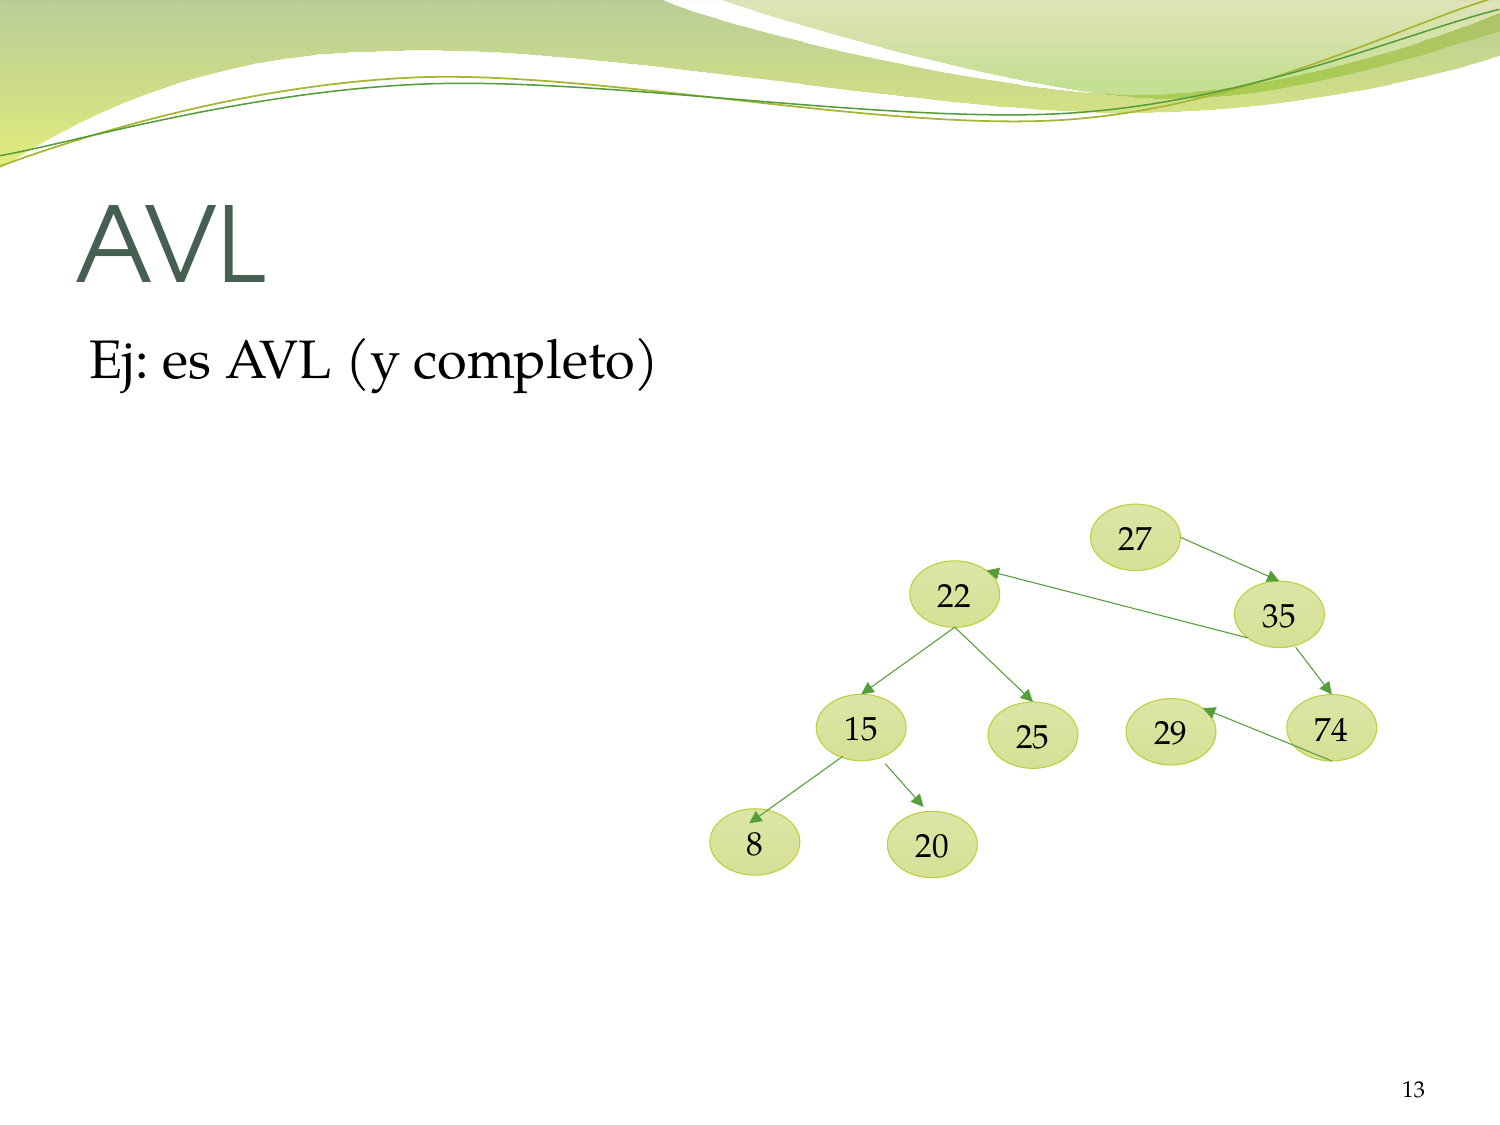

# AVL
Ej: es AVL (y completo)

27
22
35
15
74
29
25
8
20
13